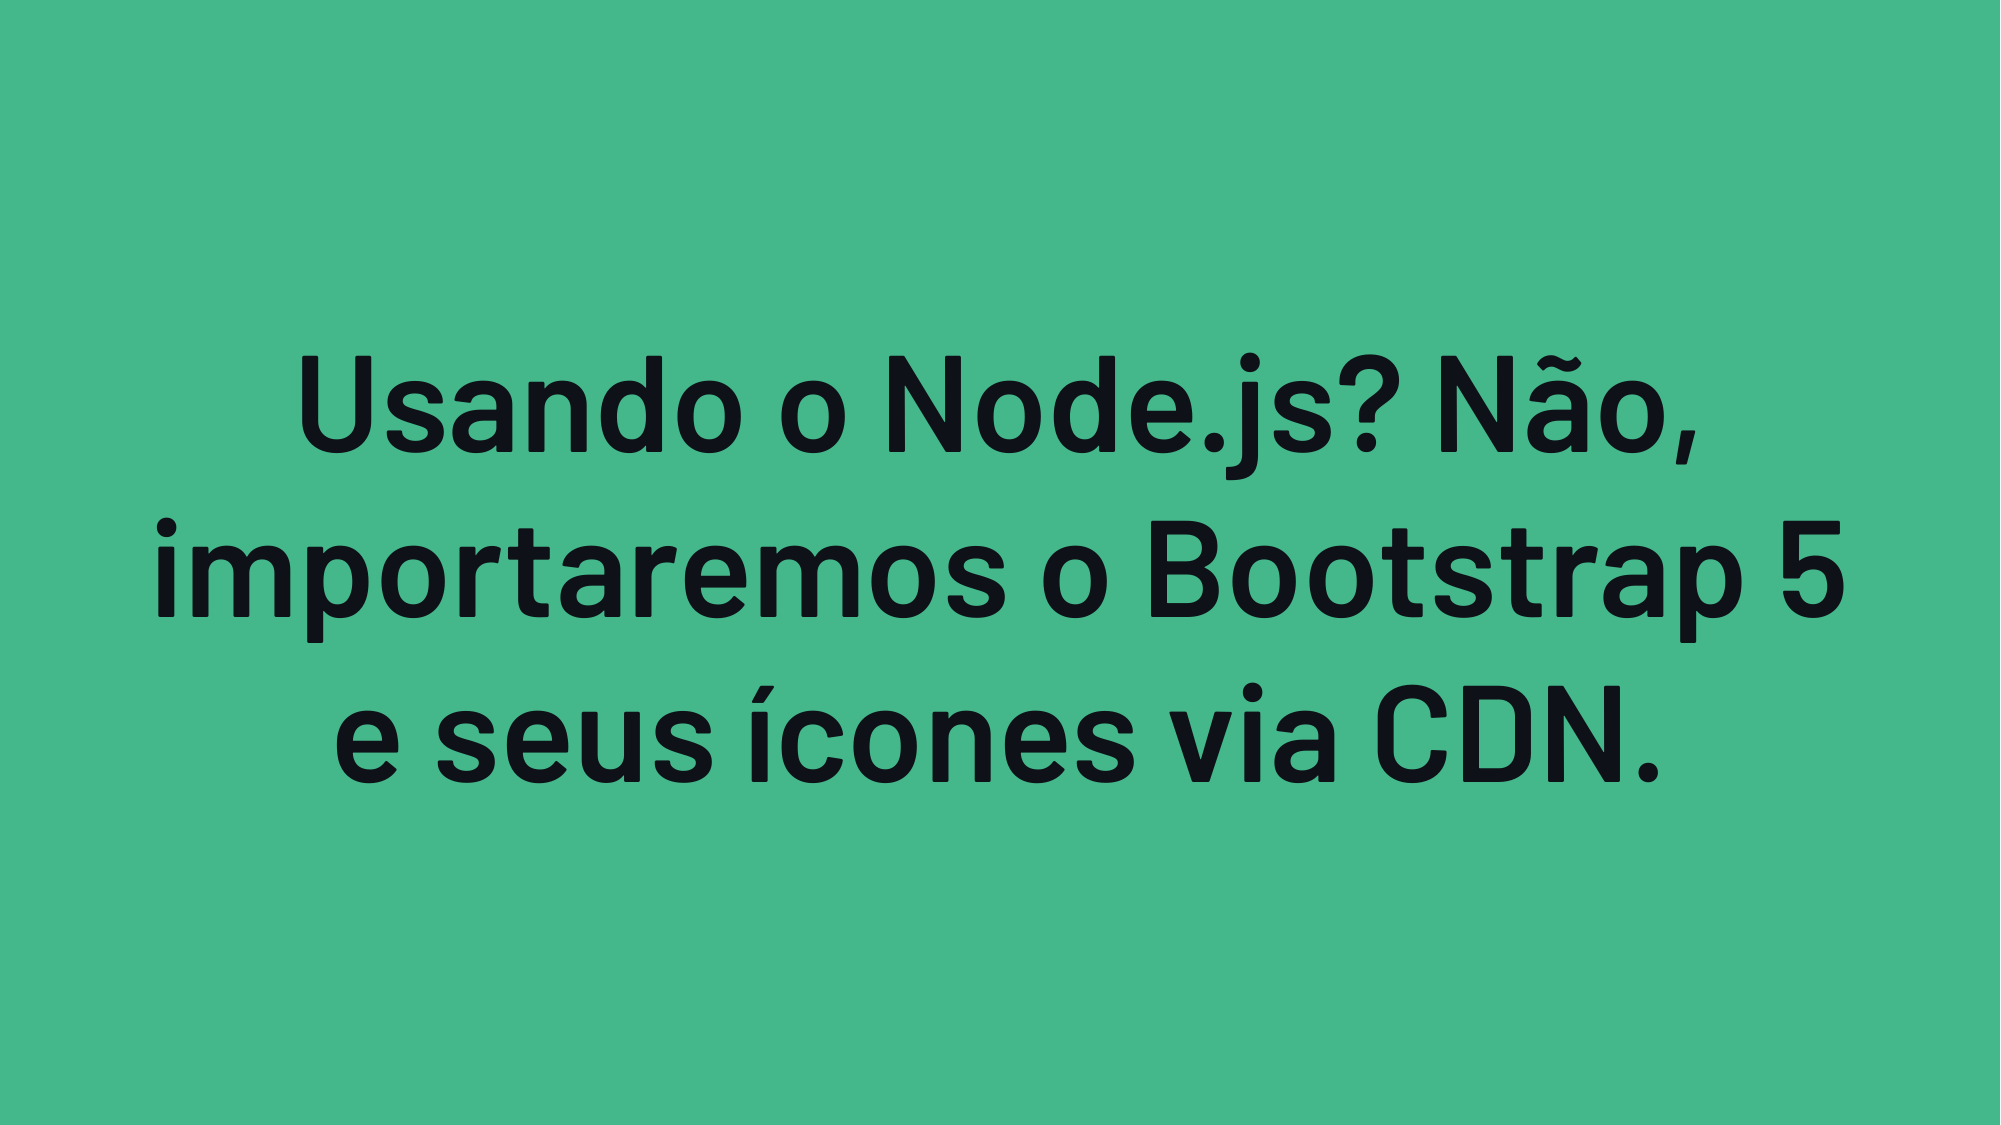

Usando o Node.js? Não, importaremos o Bootstrap 5 e seus ícones via CDN.